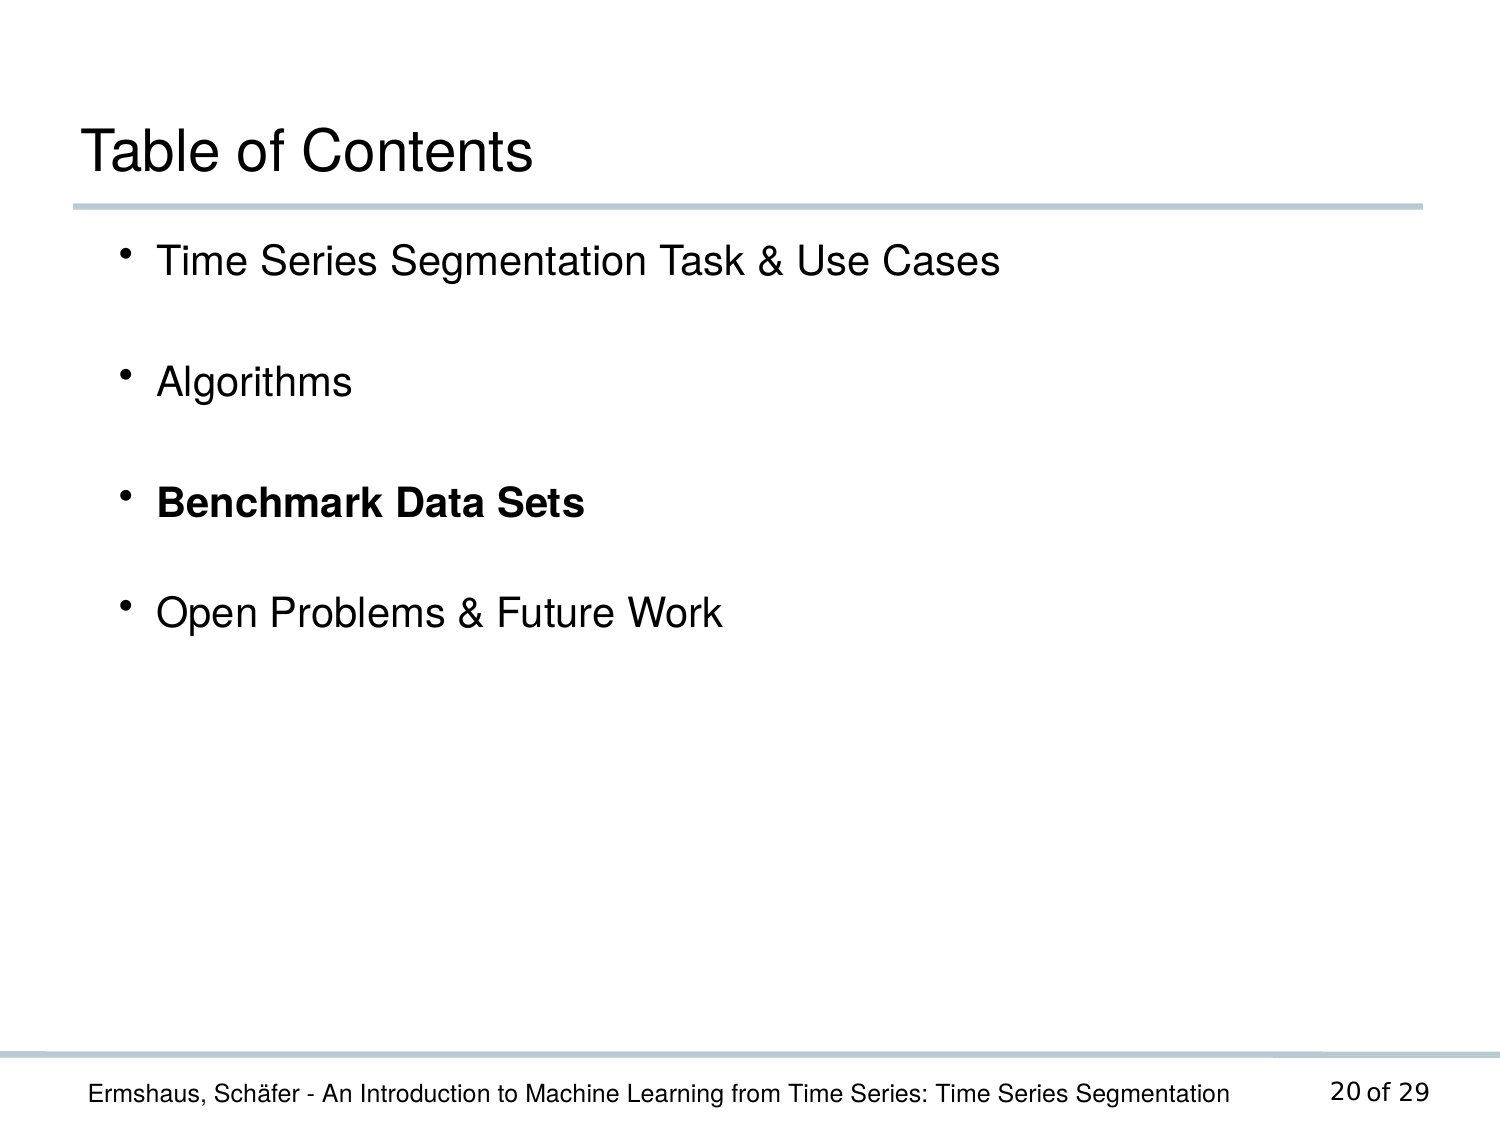

# Table of Contents
Time Series Segmentation Task & Use Cases

Algorithms

Benchmark Data Sets
Open Problems & Future Work
20
Ermshaus, Schäfer - An Introduction to Machine Learning from Time Series: Time Series Segmentation